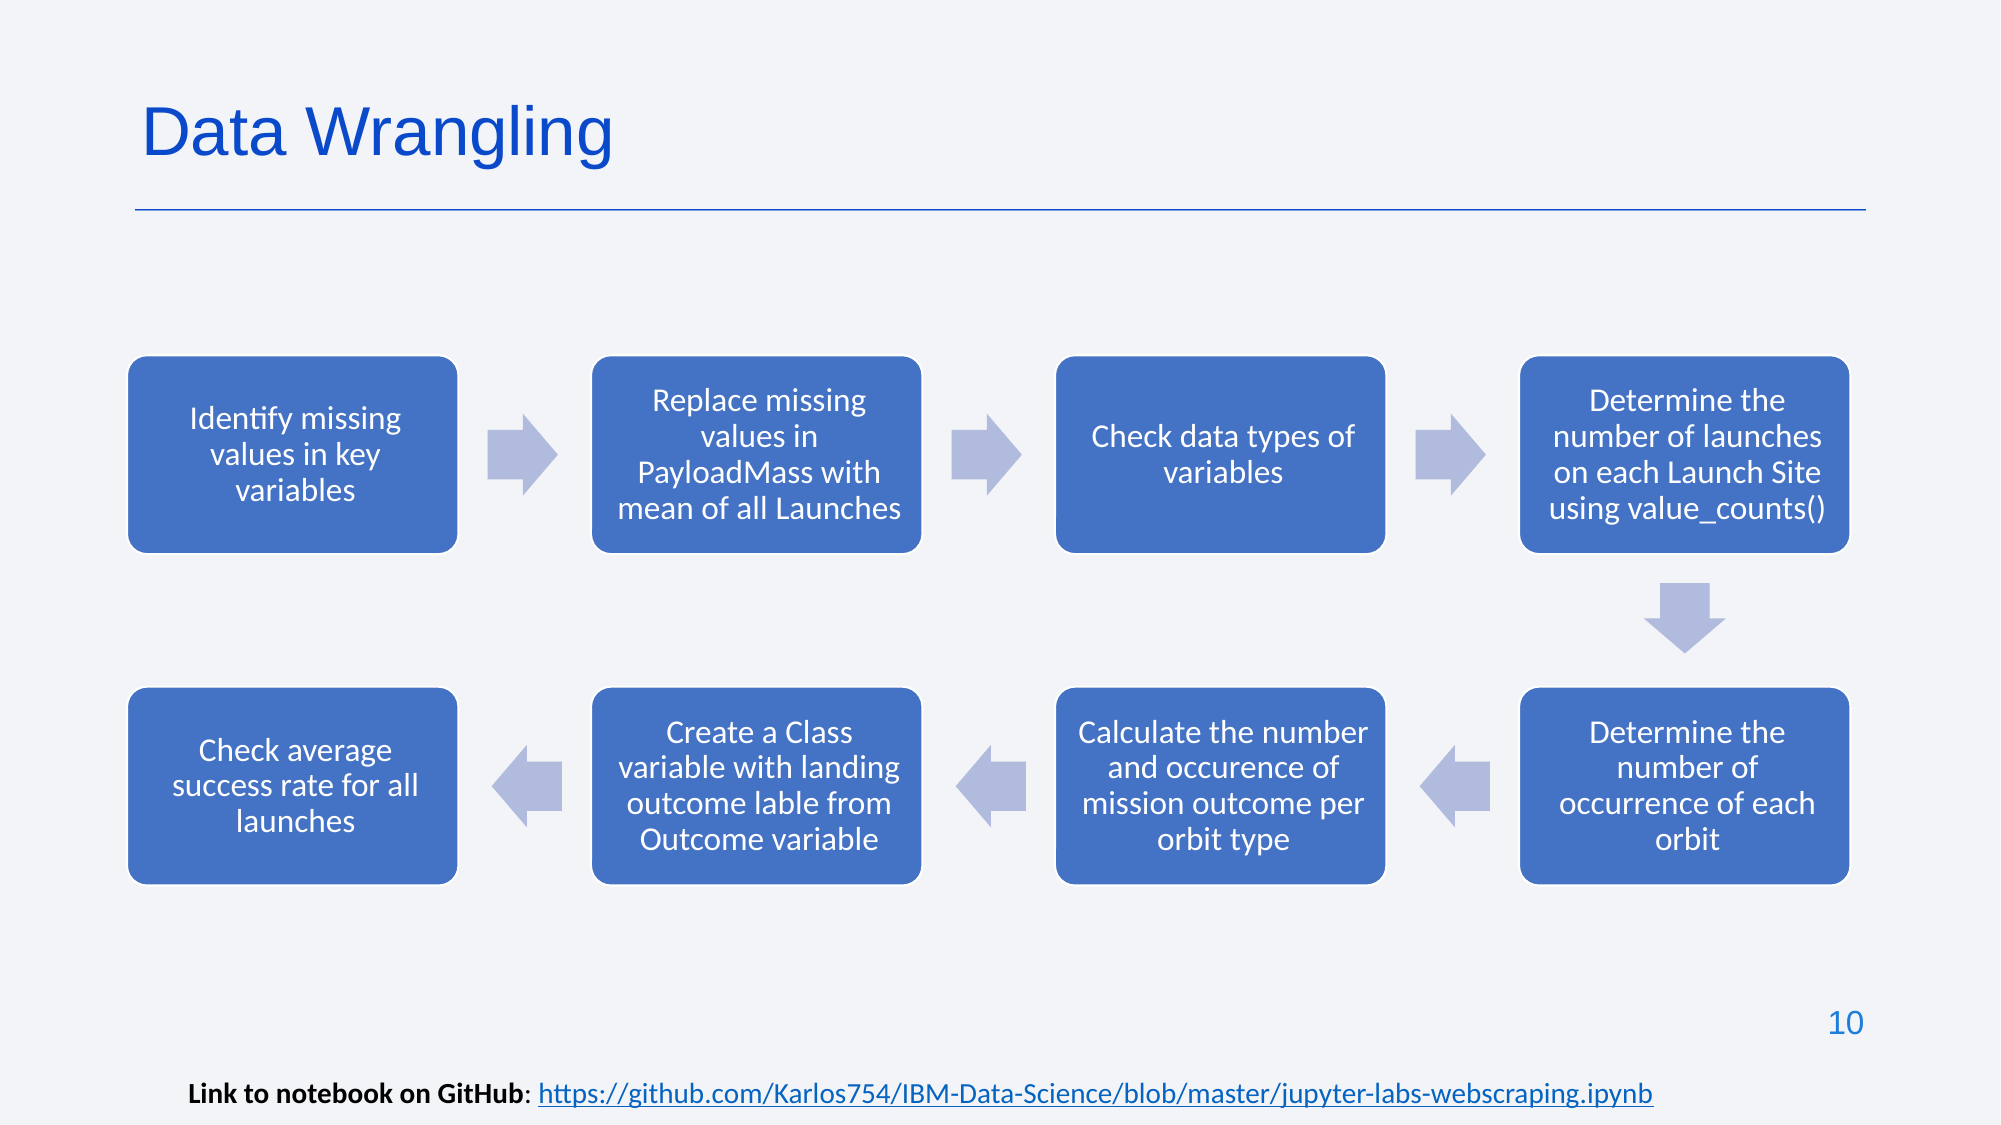

Data Wrangling
Identify missing values in key variables

Replace missing values in PayloadMass with mean of all Launches

Check data types of variables

Determine the number of launches on each Launch Site using value_counts()

Determine the number of occurrence of each orbit

Calculate the number and occurence of mission outcome per orbit type

Create a Class variable with landing outcome lable from Outcome variable

Check average success rate for all launches
10
Link to notebook on GitHub: https://github.com/Karlos754/IBM-Data-Science/blob/master/jupyter-labs-webscraping.ipynb